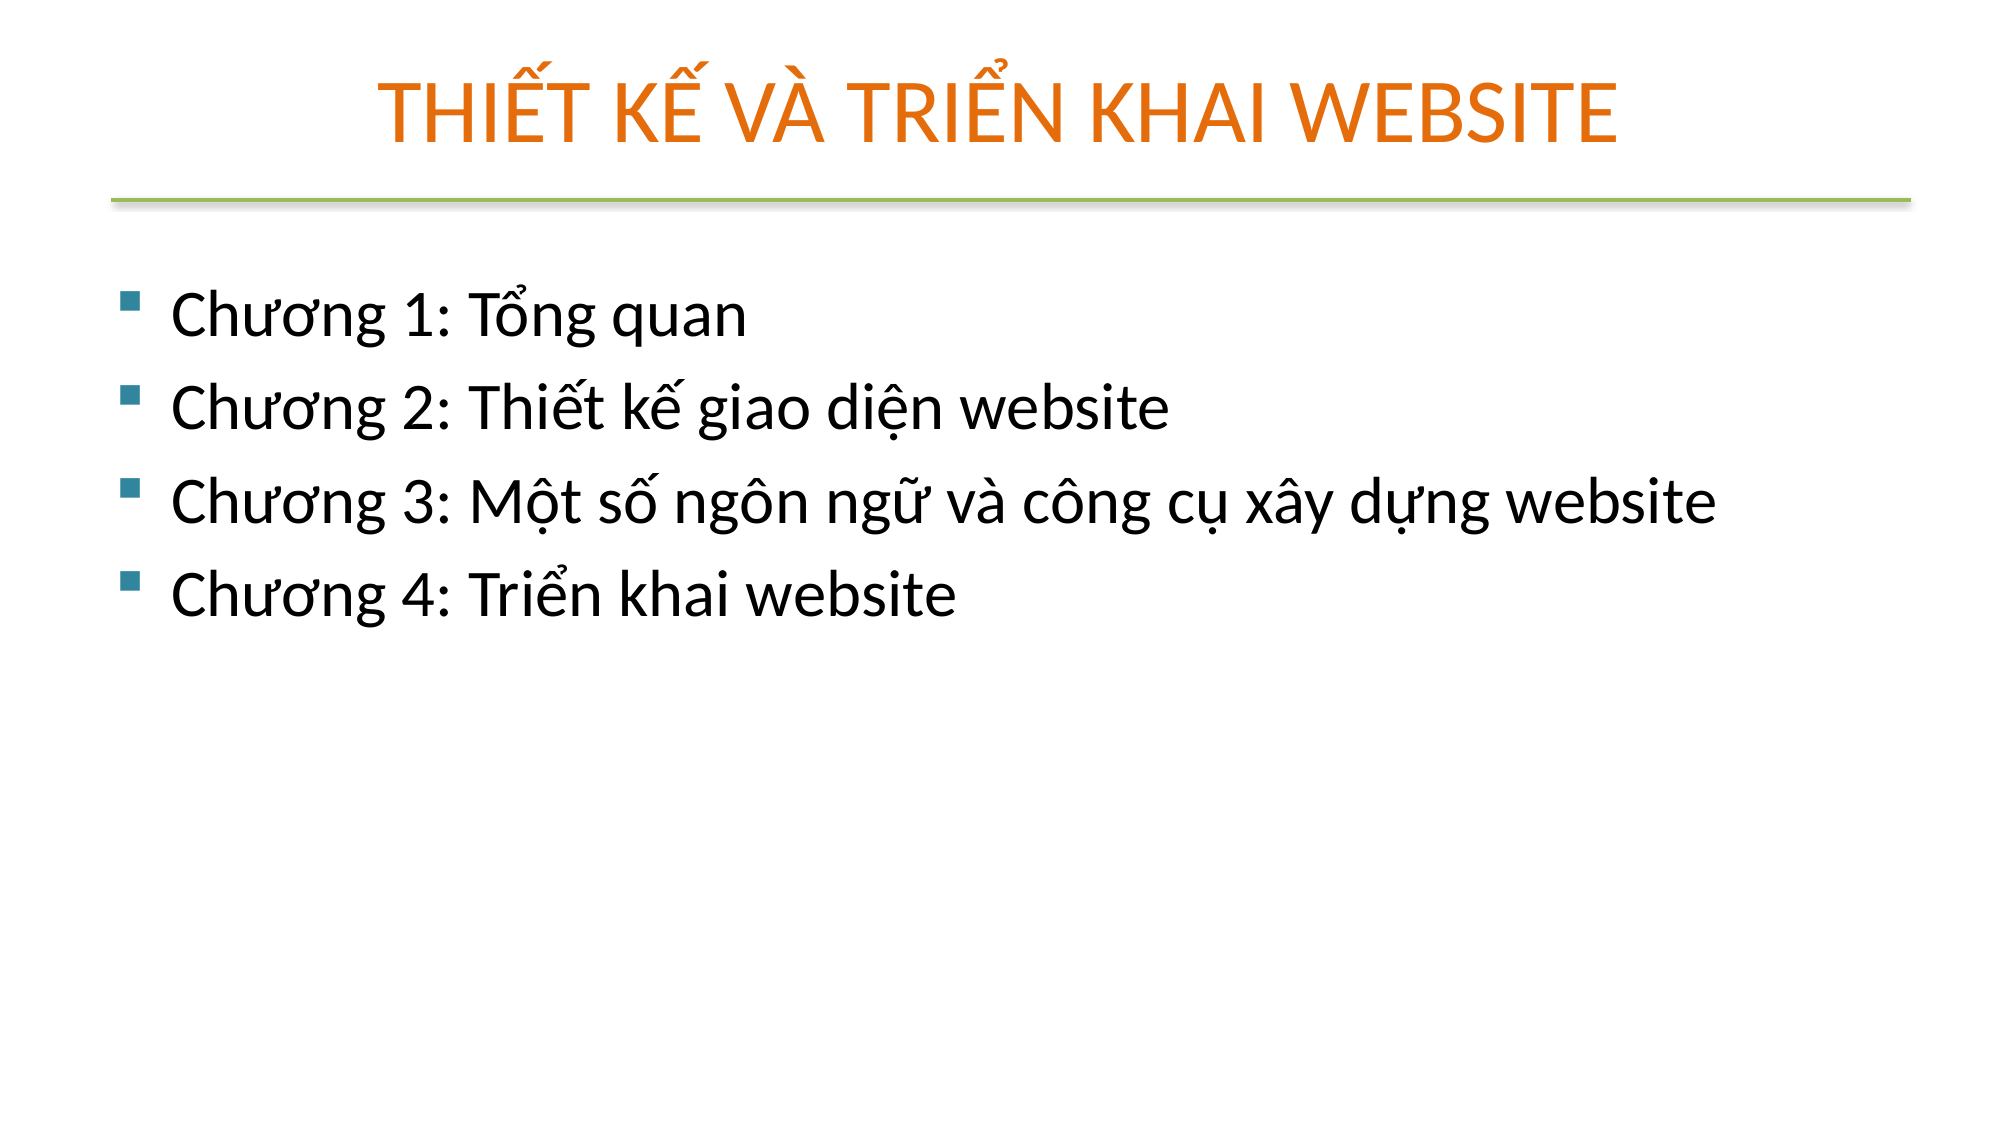

# THIẾT KẾ VÀ TRIỂN KHAI WEBSITE
Chương 1: Tổng quan
Chương 2: Thiết kế giao diện website
Chương 3: Một số ngôn ngữ và công cụ xây dựng website
Chương 4: Triển khai website